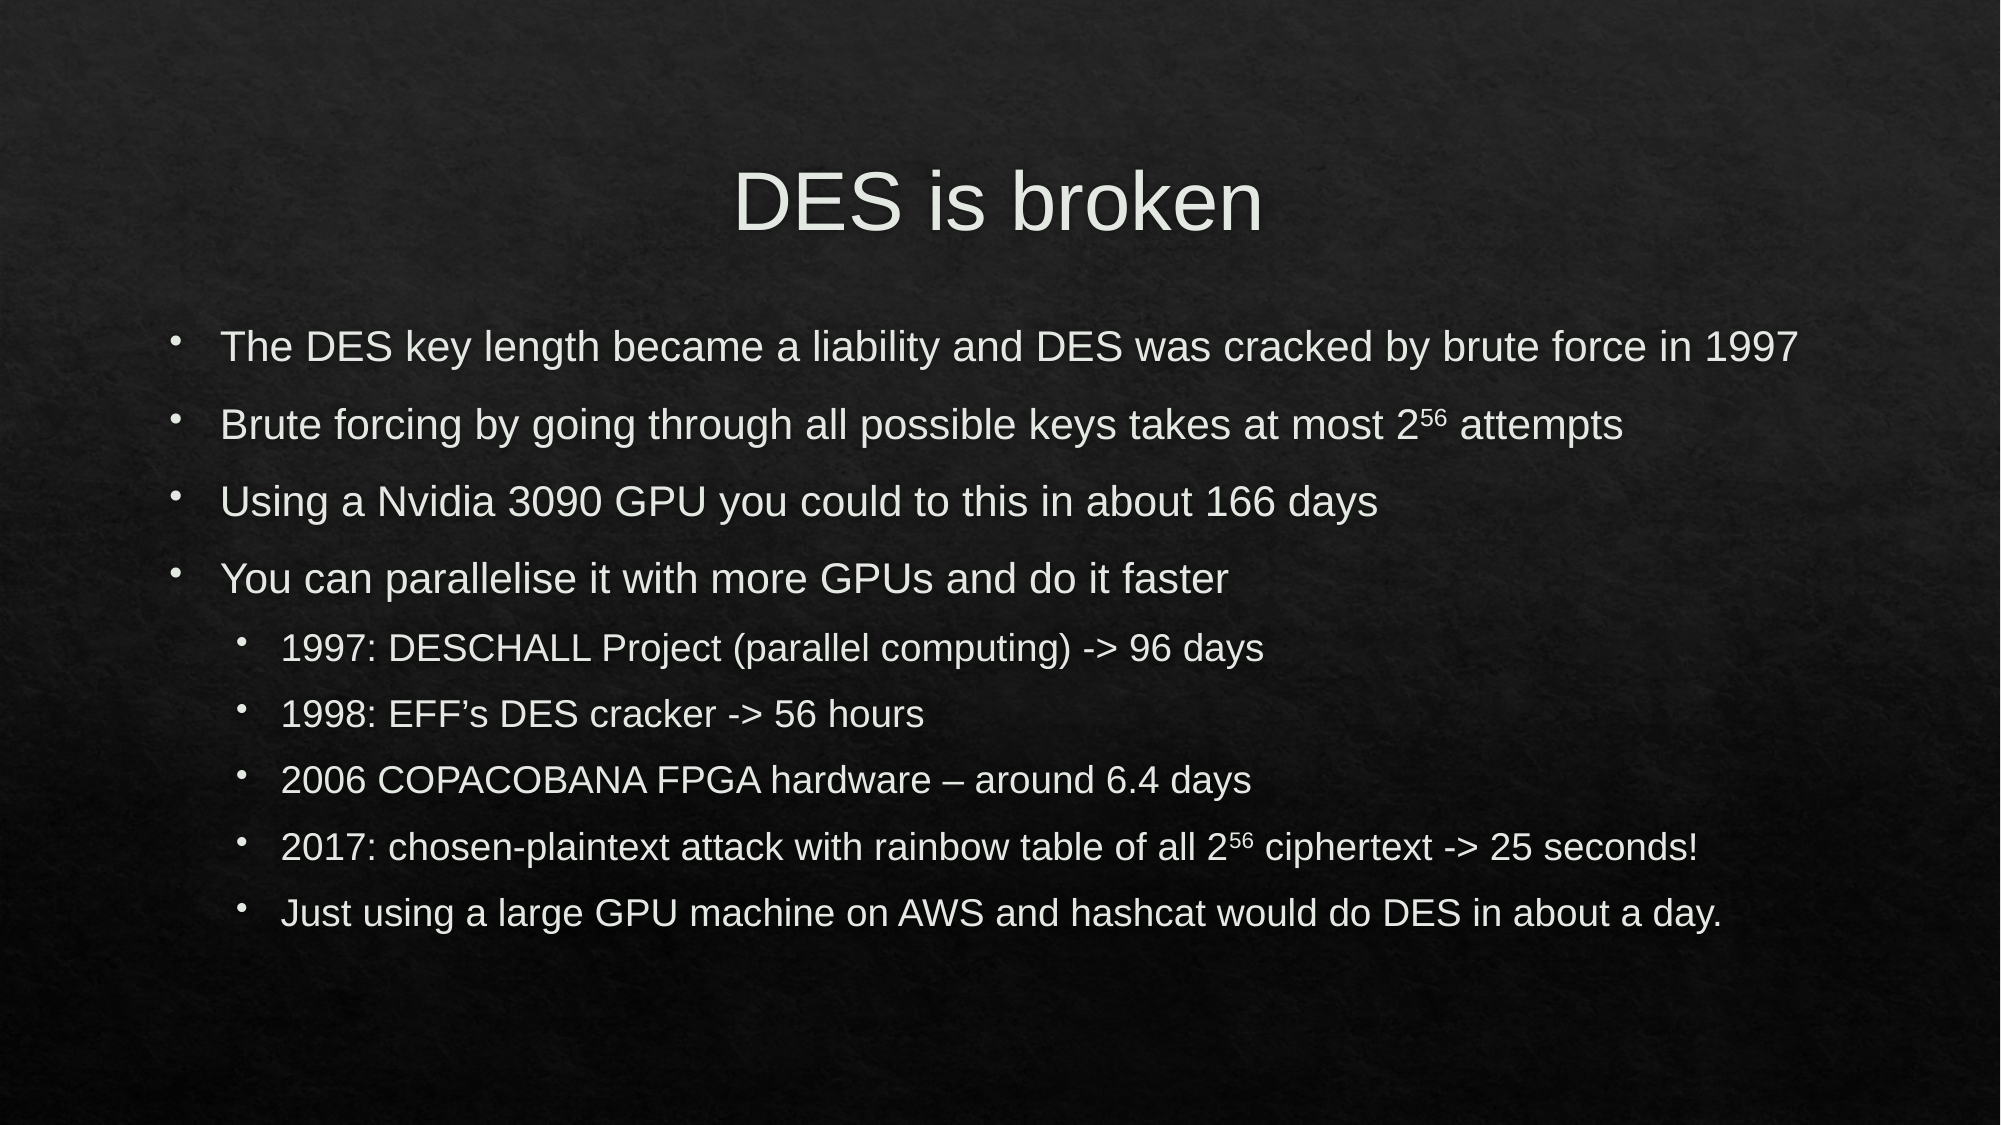

# DES is broken
The DES key length became a liability and DES was cracked by brute force in 1997
Brute forcing by going through all possible keys takes at most 256 attempts
Using a Nvidia 3090 GPU you could to this in about 166 days
You can parallelise it with more GPUs and do it faster
1997: DESCHALL Project (parallel computing) -> 96 days
1998: EFF’s DES cracker -> 56 hours
2006 COPACOBANA FPGA hardware – around 6.4 days
2017: chosen-plaintext attack with rainbow table of all 256 ciphertext -> 25 seconds!
Just using a large GPU machine on AWS and hashcat would do DES in about a day.